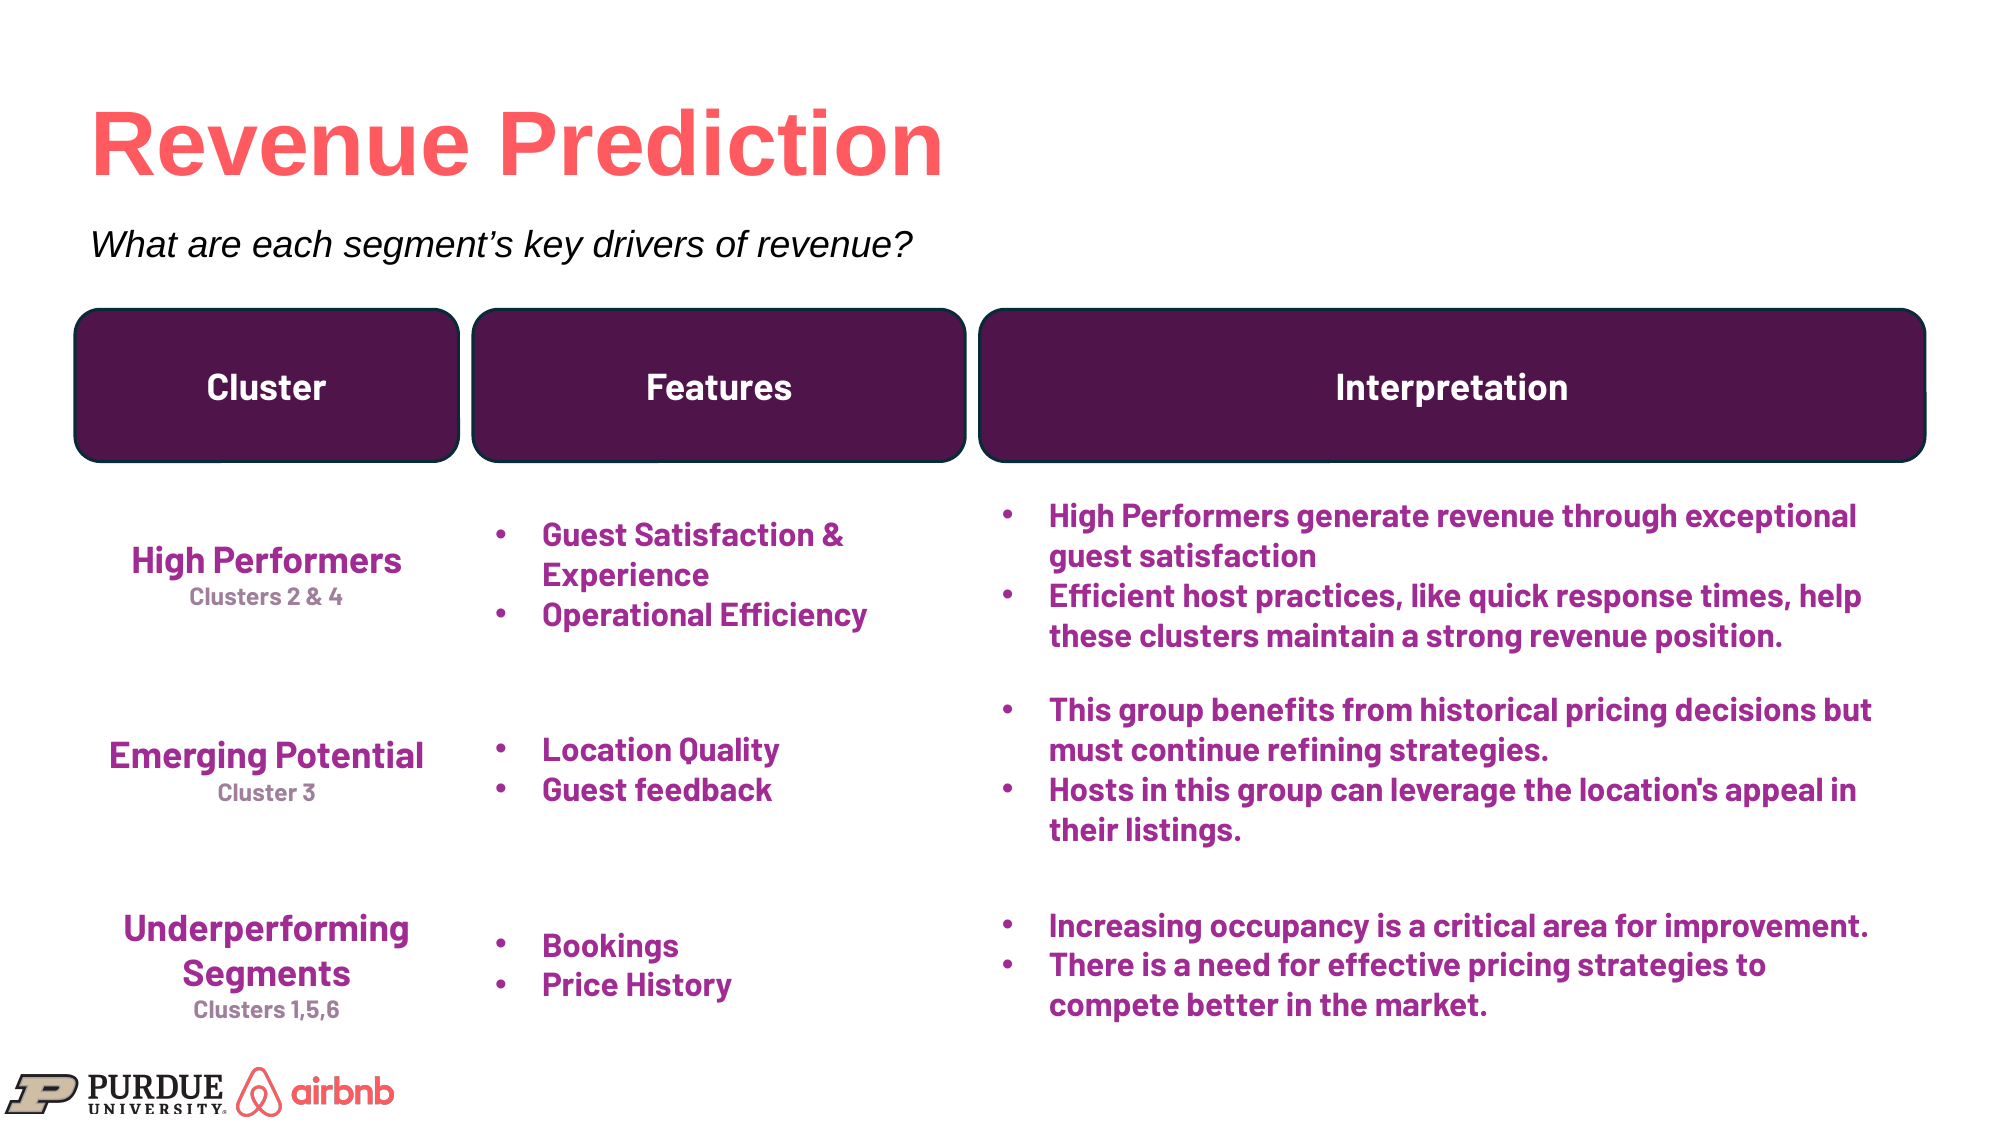

# Revenue Prediction
What are each segment’s key drivers of revenue?
Interpretation
Cluster
Features

High Performers
Clusters 2 & 4
Guest Satisfaction & Experience
Operational Efficiency
High Performers generate revenue through exceptional guest satisfaction
Efficient host practices, like quick response times, help these clusters maintain a strong revenue position.

This group benefits from historical pricing decisions but must continue refining strategies.
Hosts in this group can leverage the location's appeal in their listings.
Emerging Potential
Cluster 3
Location Quality
Guest feedback
Increasing occupancy is a critical area for improvement.
There is a need for effective pricing strategies to compete better in the market.
Underperforming Segments
Clusters 1,5,6
Bookings
Price History